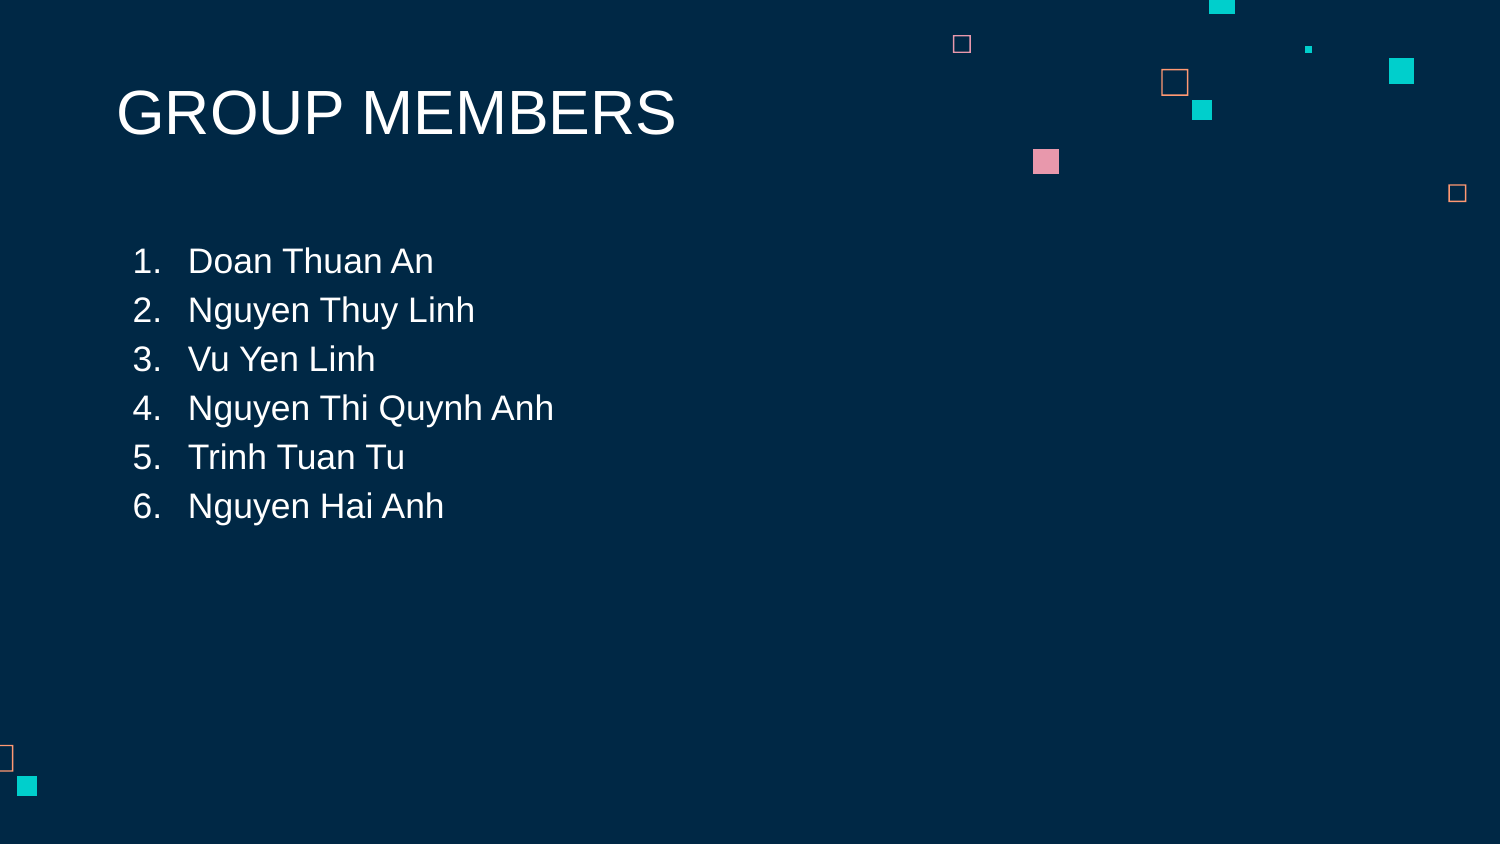

# GROUP MEMBERS

Doan Thuan An
Nguyen Thuy Linh
Vu Yen Linh
Nguyen Thi Quynh Anh
Trinh Tuan Tu
Nguyen Hai Anh